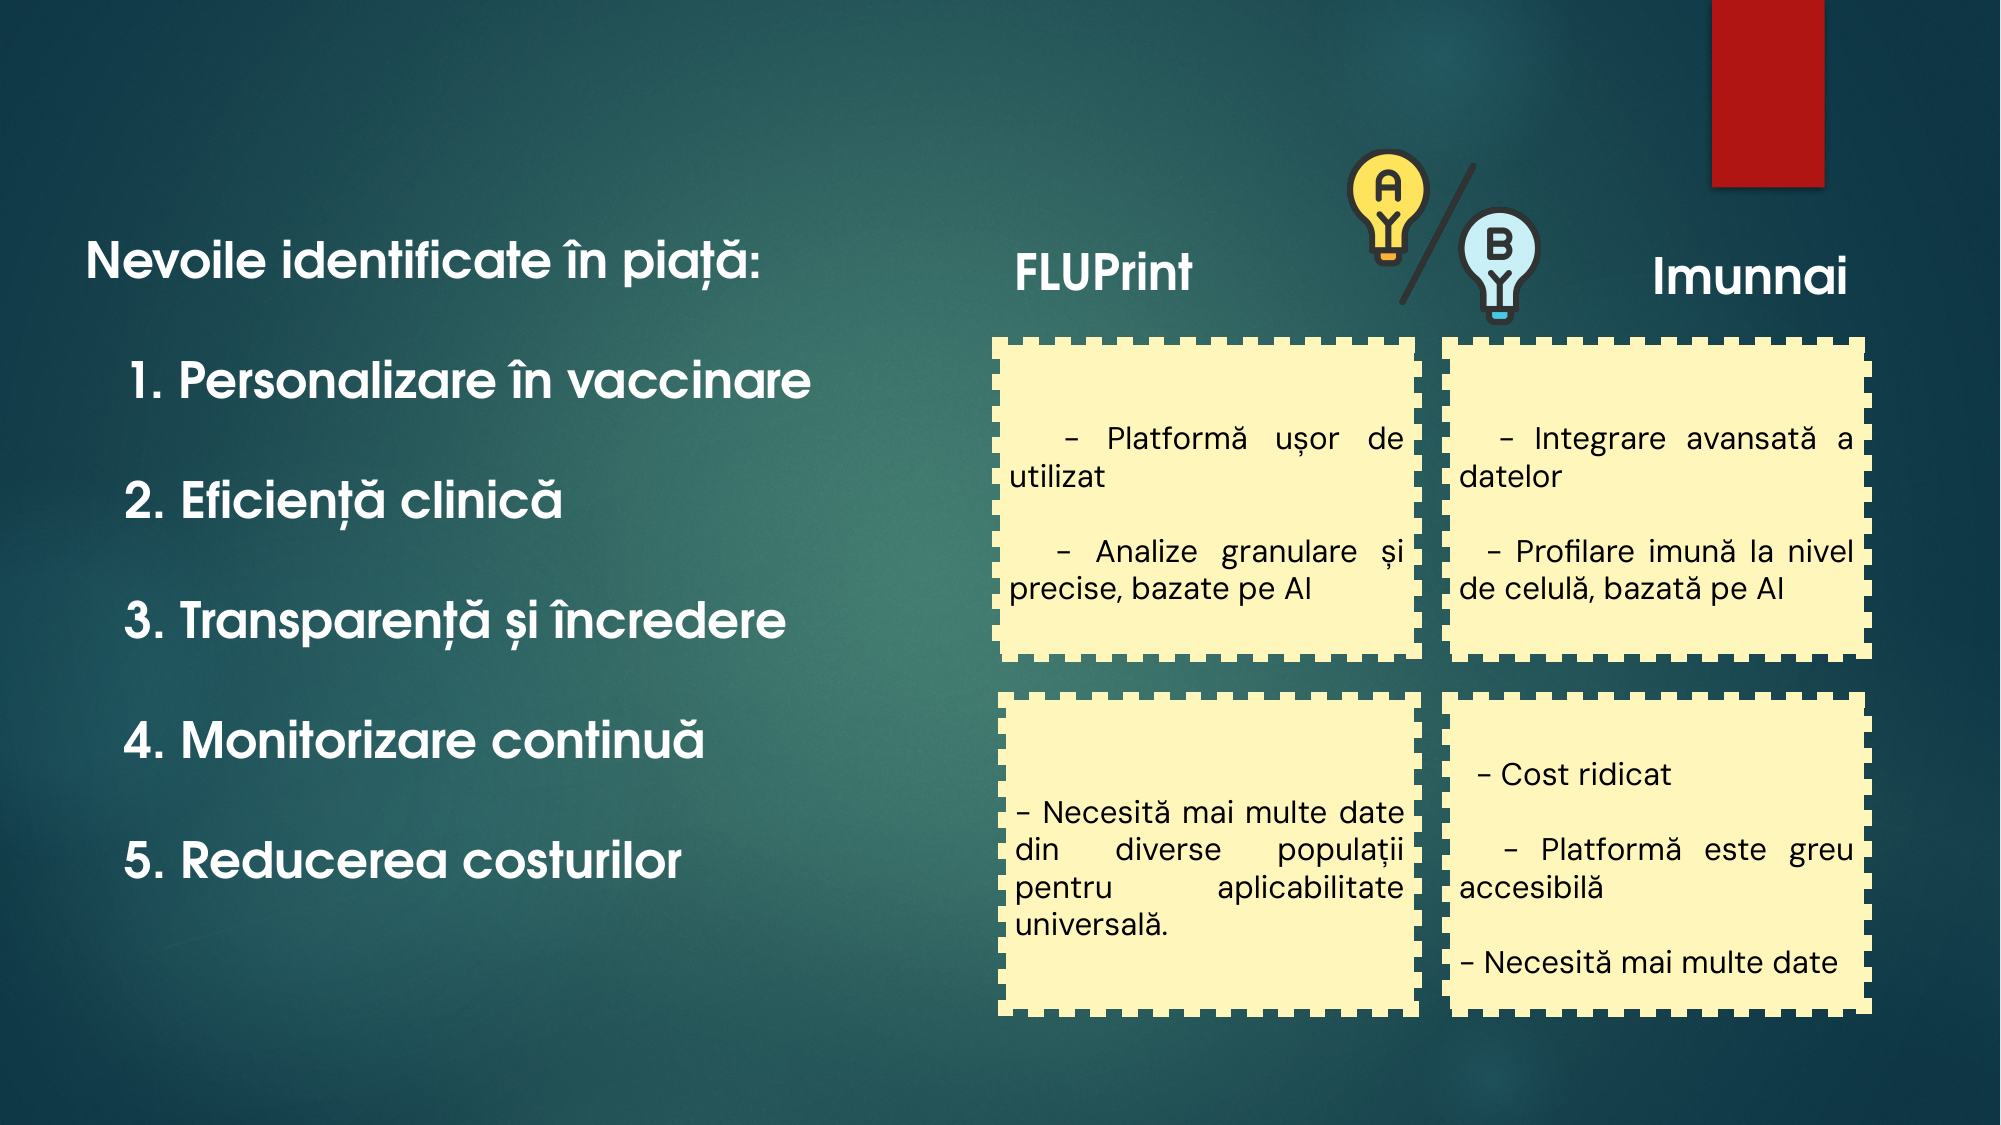

Nevoile identificate în piață:

 Personalizare în vaccinare

 Eficiență clinică

 Transparență și încredere

 Monitorizare continuă

 Reducerea costurilor
FLUPrint
Imunnai

  - Platformă ușor de utilizat

  - Analize granulare și precise, bazate pe AI

  - Integrare avansată a datelor

  - Profilare imună la nivel de celulă, bazată pe AI

- Necesită mai multe date din diverse populații pentru aplicabilitate universală.

  - Cost ridicat

  - Platformă este greu accesibilă

- Necesită mai multe date